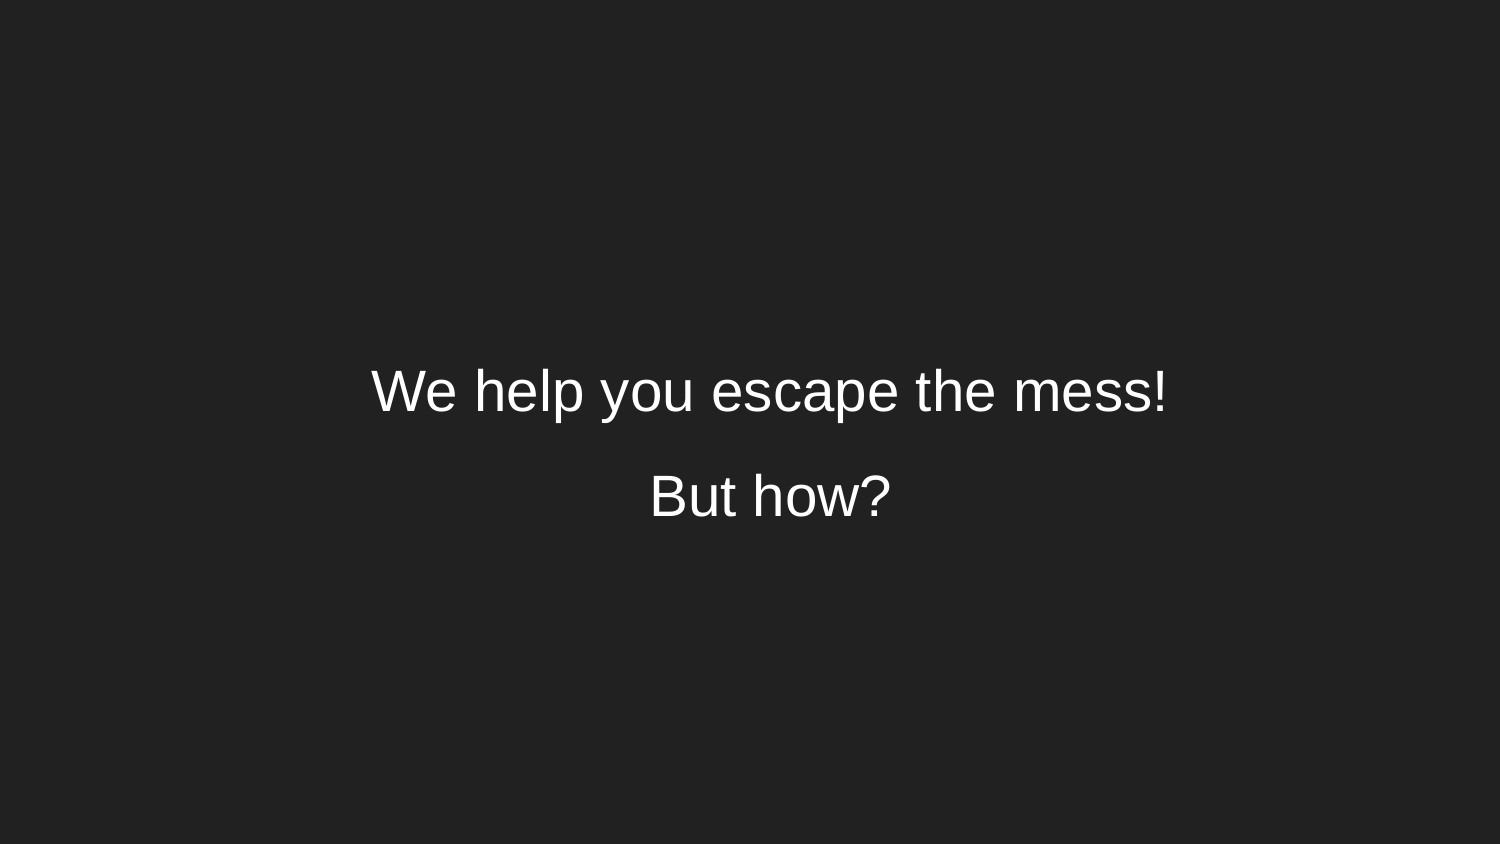

# We help you escape the mess!
But how?